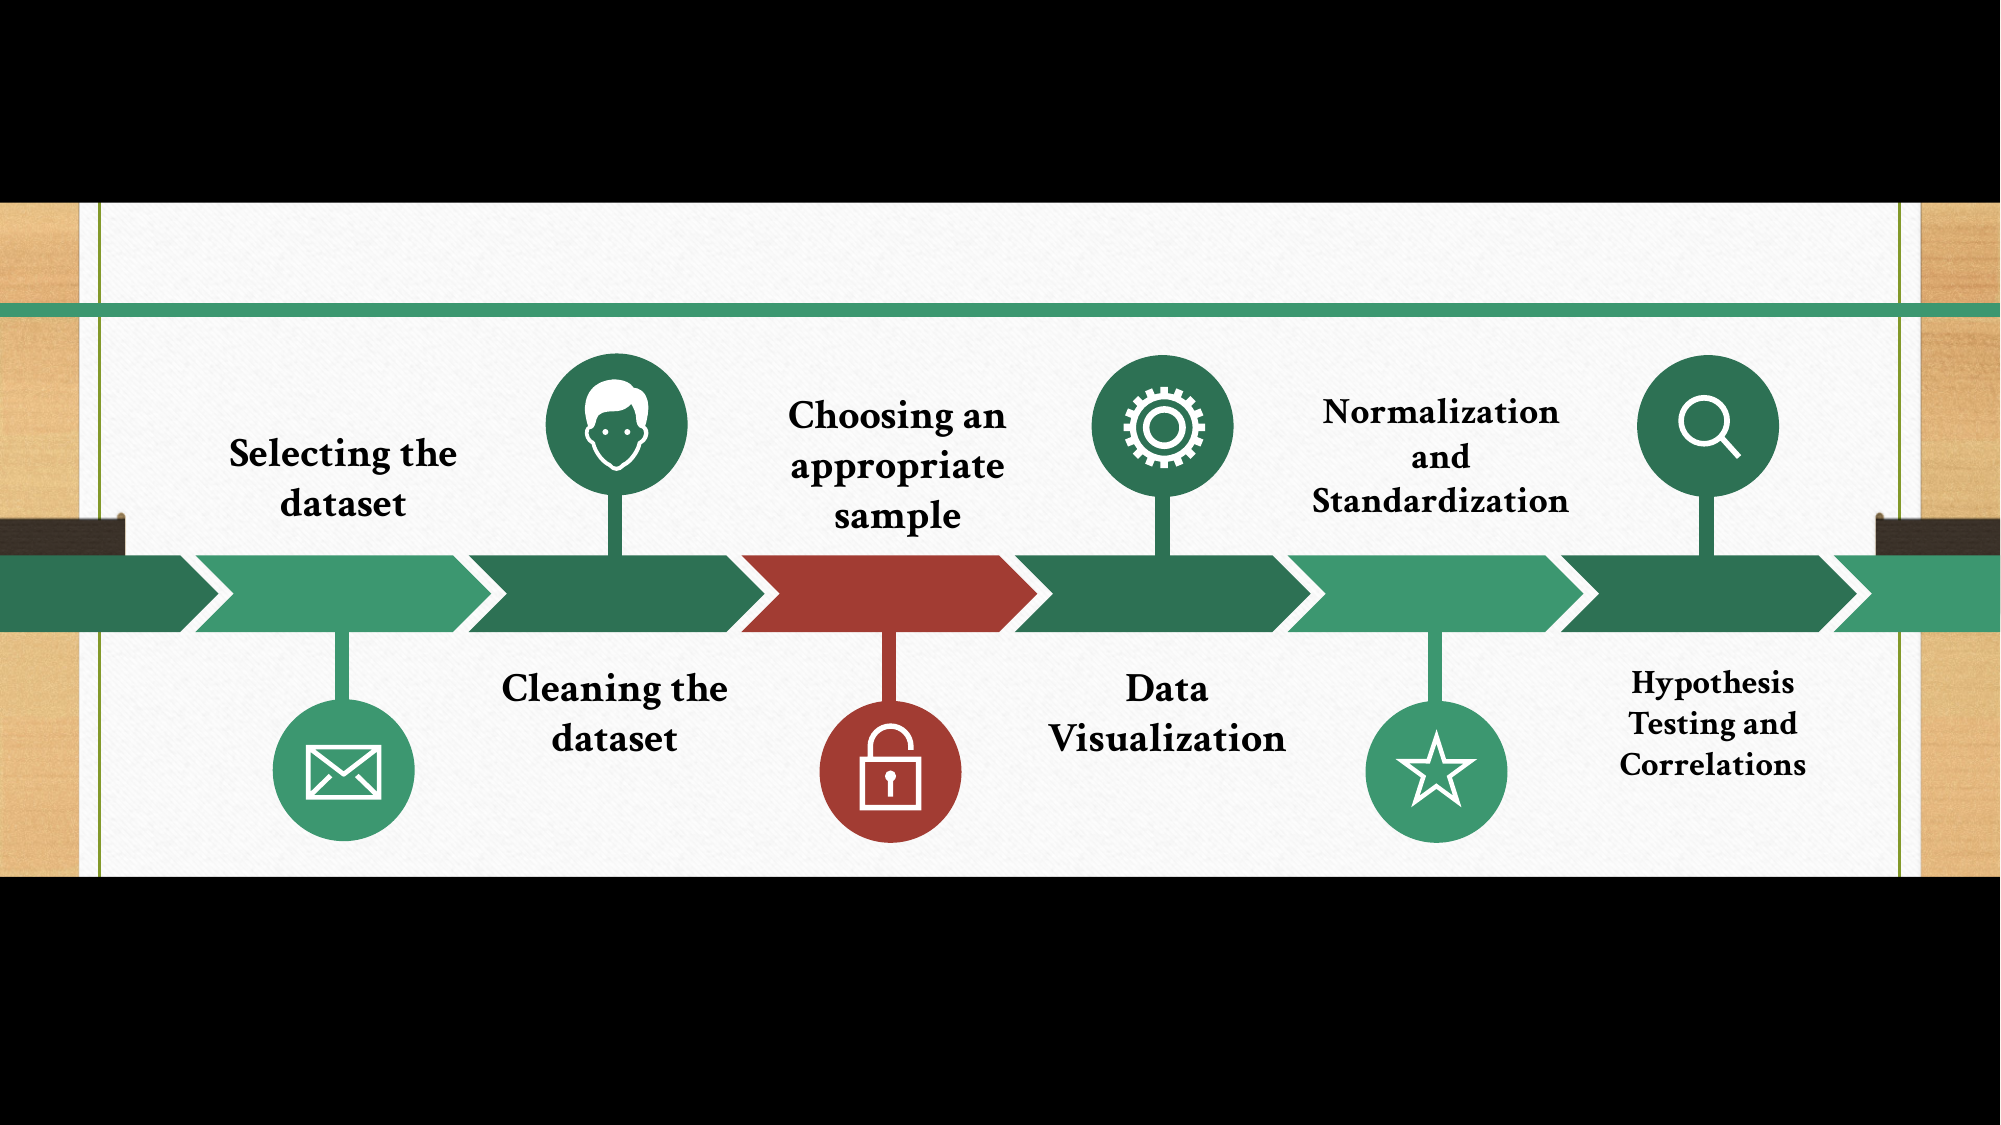

#

Choosing an appropriate sample

Normalization and Standardization

Selecting the dataset

Cleaning the dataset

Data Visualization

Hypothesis Testing and Correlations